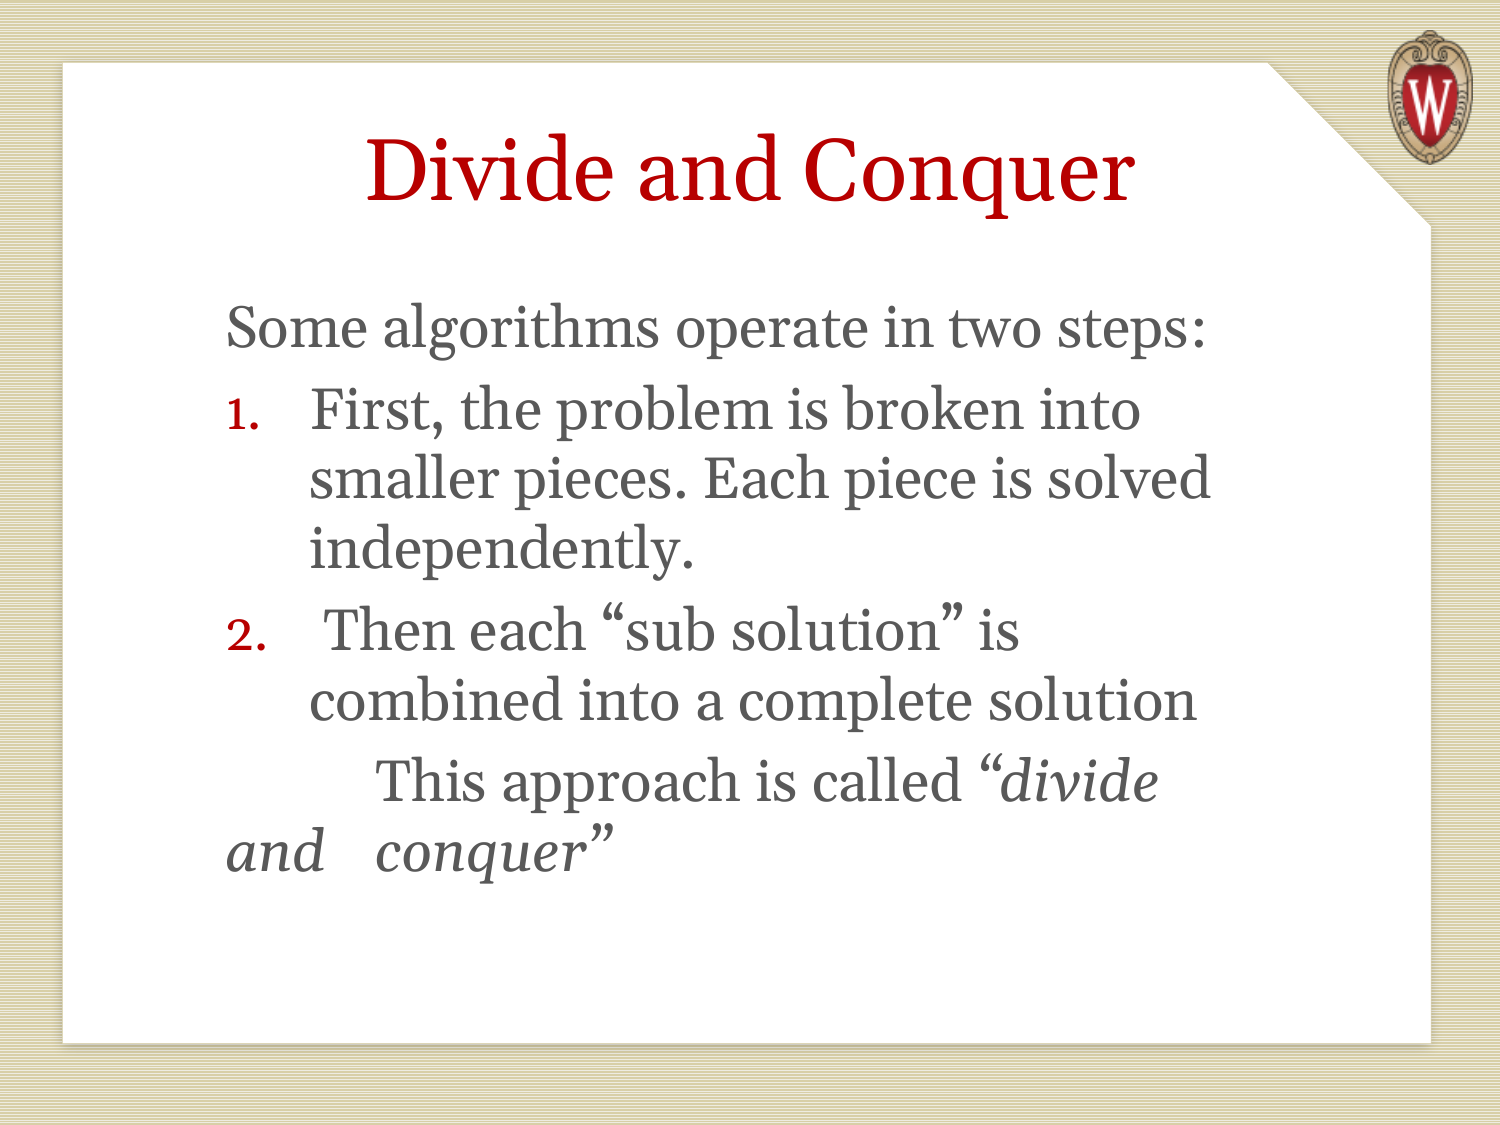

# Divide and Conquer
Some algorithms operate in two steps:
First, the problem is broken into smaller pieces. Each piece is solved independently.
 Then each “sub solution” is combined into a complete solution
	This approach is called “divide and 	conquer”